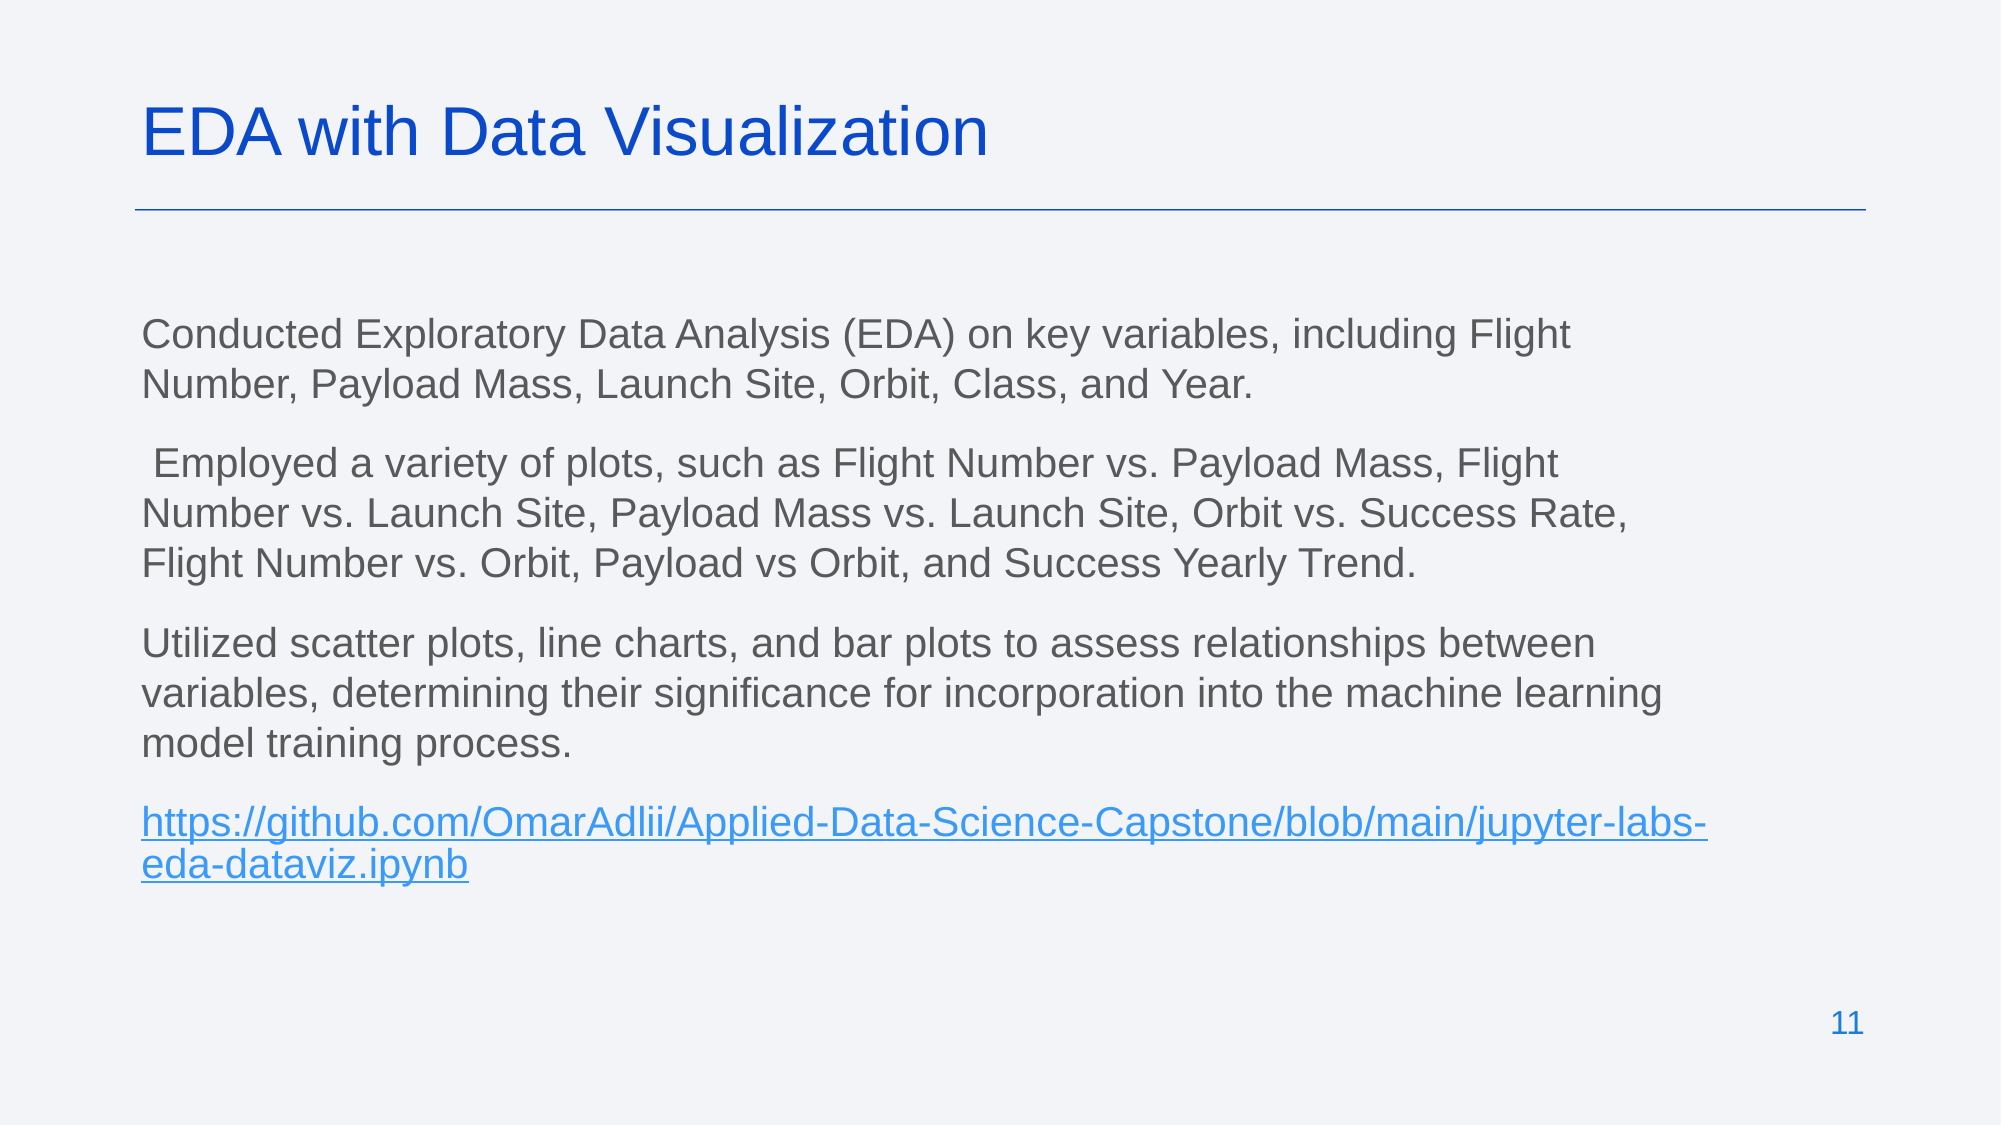

EDA with Data Visualization
Conducted Exploratory Data Analysis (EDA) on key variables, including Flight Number, Payload Mass, Launch Site, Orbit, Class, and Year.
 Employed a variety of plots, such as Flight Number vs. Payload Mass, Flight Number vs. Launch Site, Payload Mass vs. Launch Site, Orbit vs. Success Rate, Flight Number vs. Orbit, Payload vs Orbit, and Success Yearly Trend.
Utilized scatter plots, line charts, and bar plots to assess relationships between variables, determining their significance for incorporation into the machine learning model training process.
https://github.com/OmarAdlii/Applied-Data-Science-Capstone/blob/main/jupyter-labs-eda-dataviz.ipynb
11